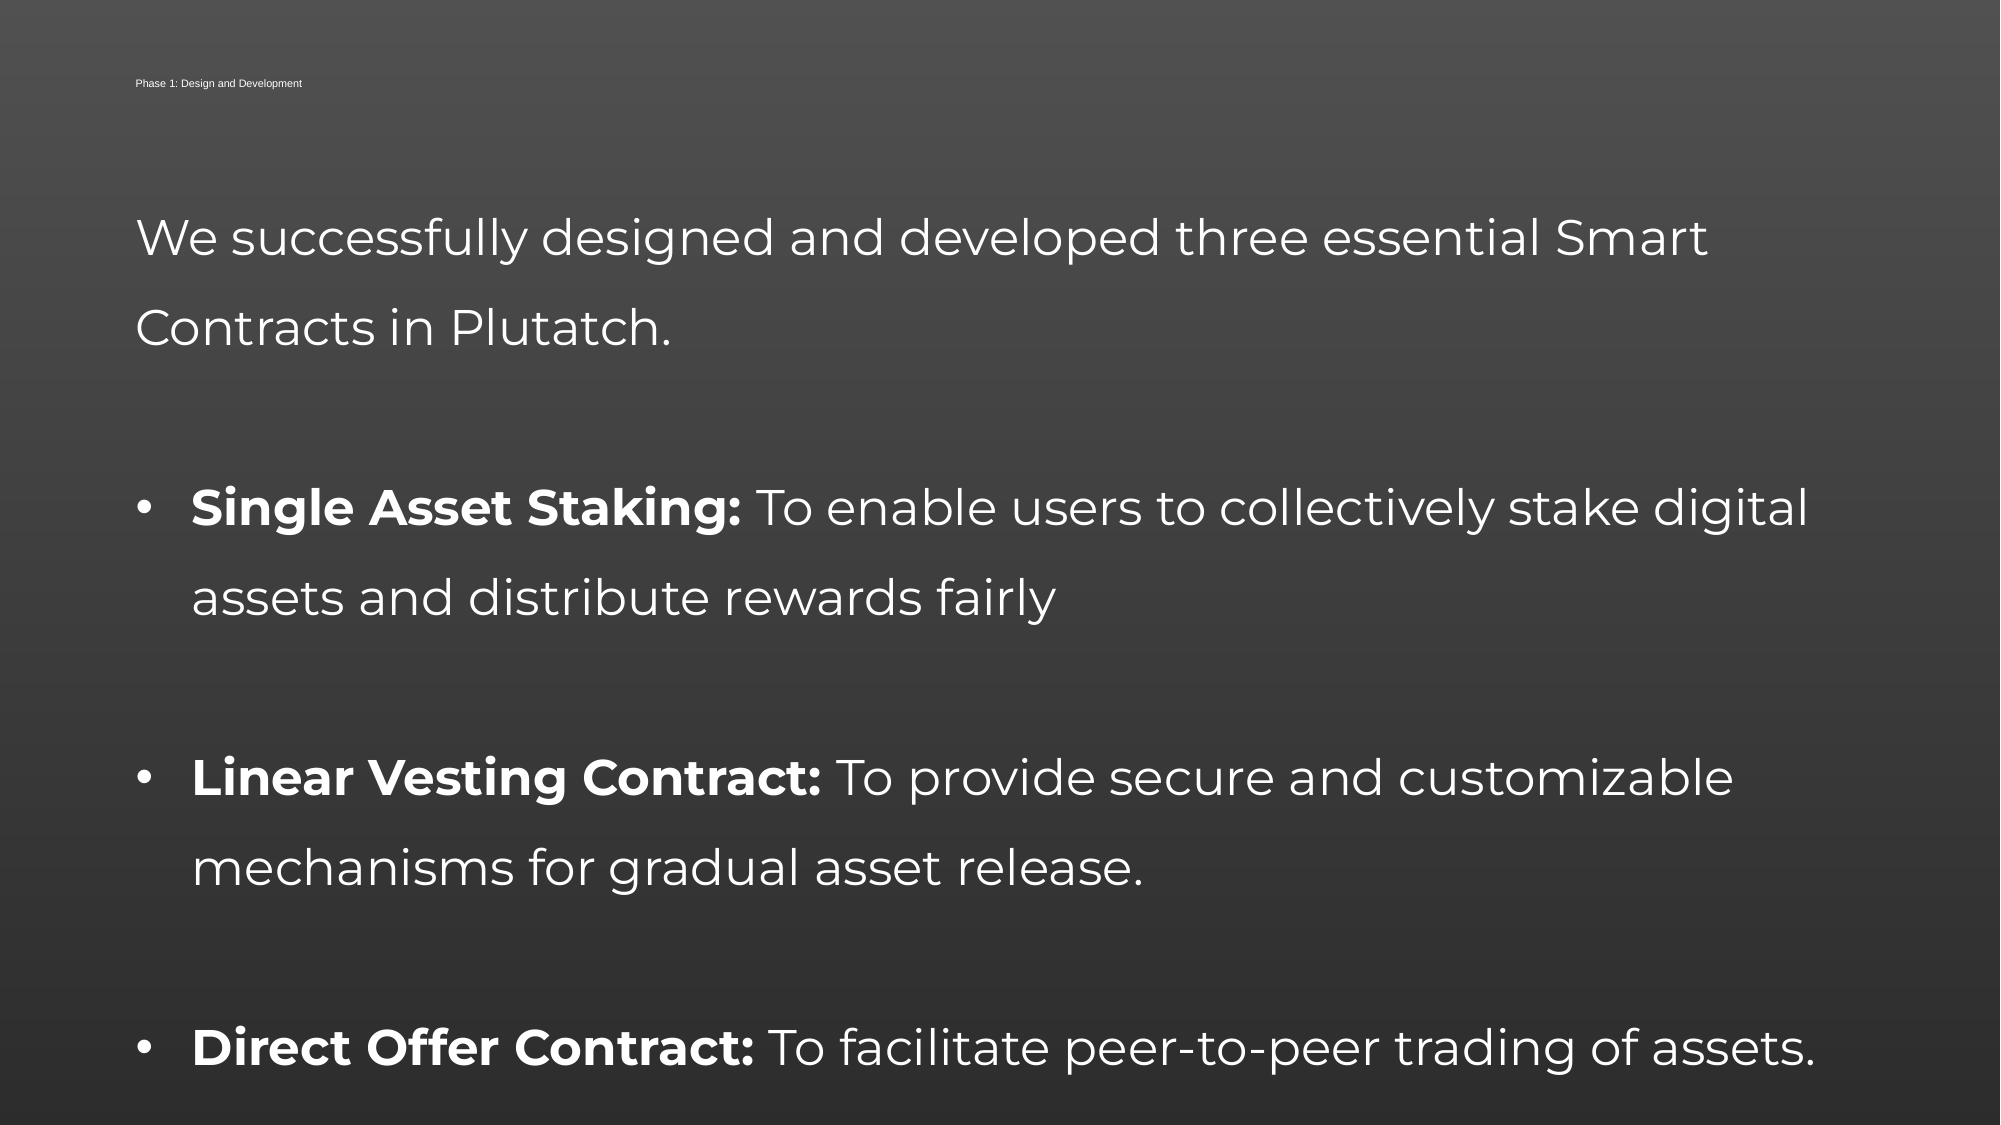

# Phase 1: Design and Development
We successfully designed and developed three essential Smart Contracts in Plutatch.

Single Asset Staking: To enable users to collectively stake digital assets and distribute rewards fairly

Linear Vesting Contract: To provide secure and customizable mechanisms for gradual asset release.

Direct Offer Contract: To facilitate peer-to-peer trading of assets.